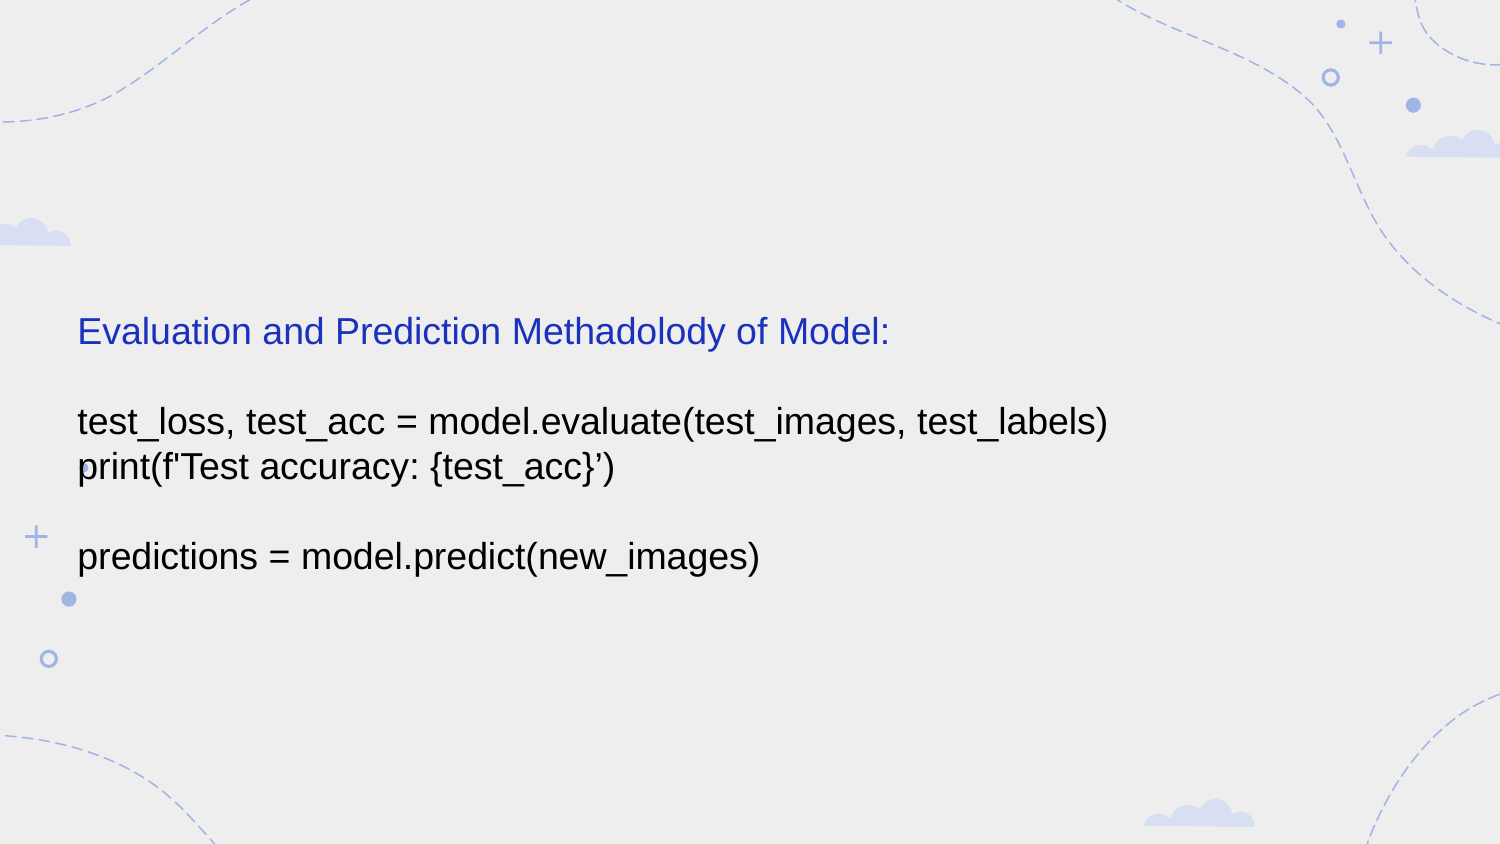

Evaluation and Prediction Methadolody of Model:

test_loss, test_acc = model.evaluate(test_images, test_labels)
print(f'Test accuracy: {test_acc}’)

predictions = model.predict(new_images)